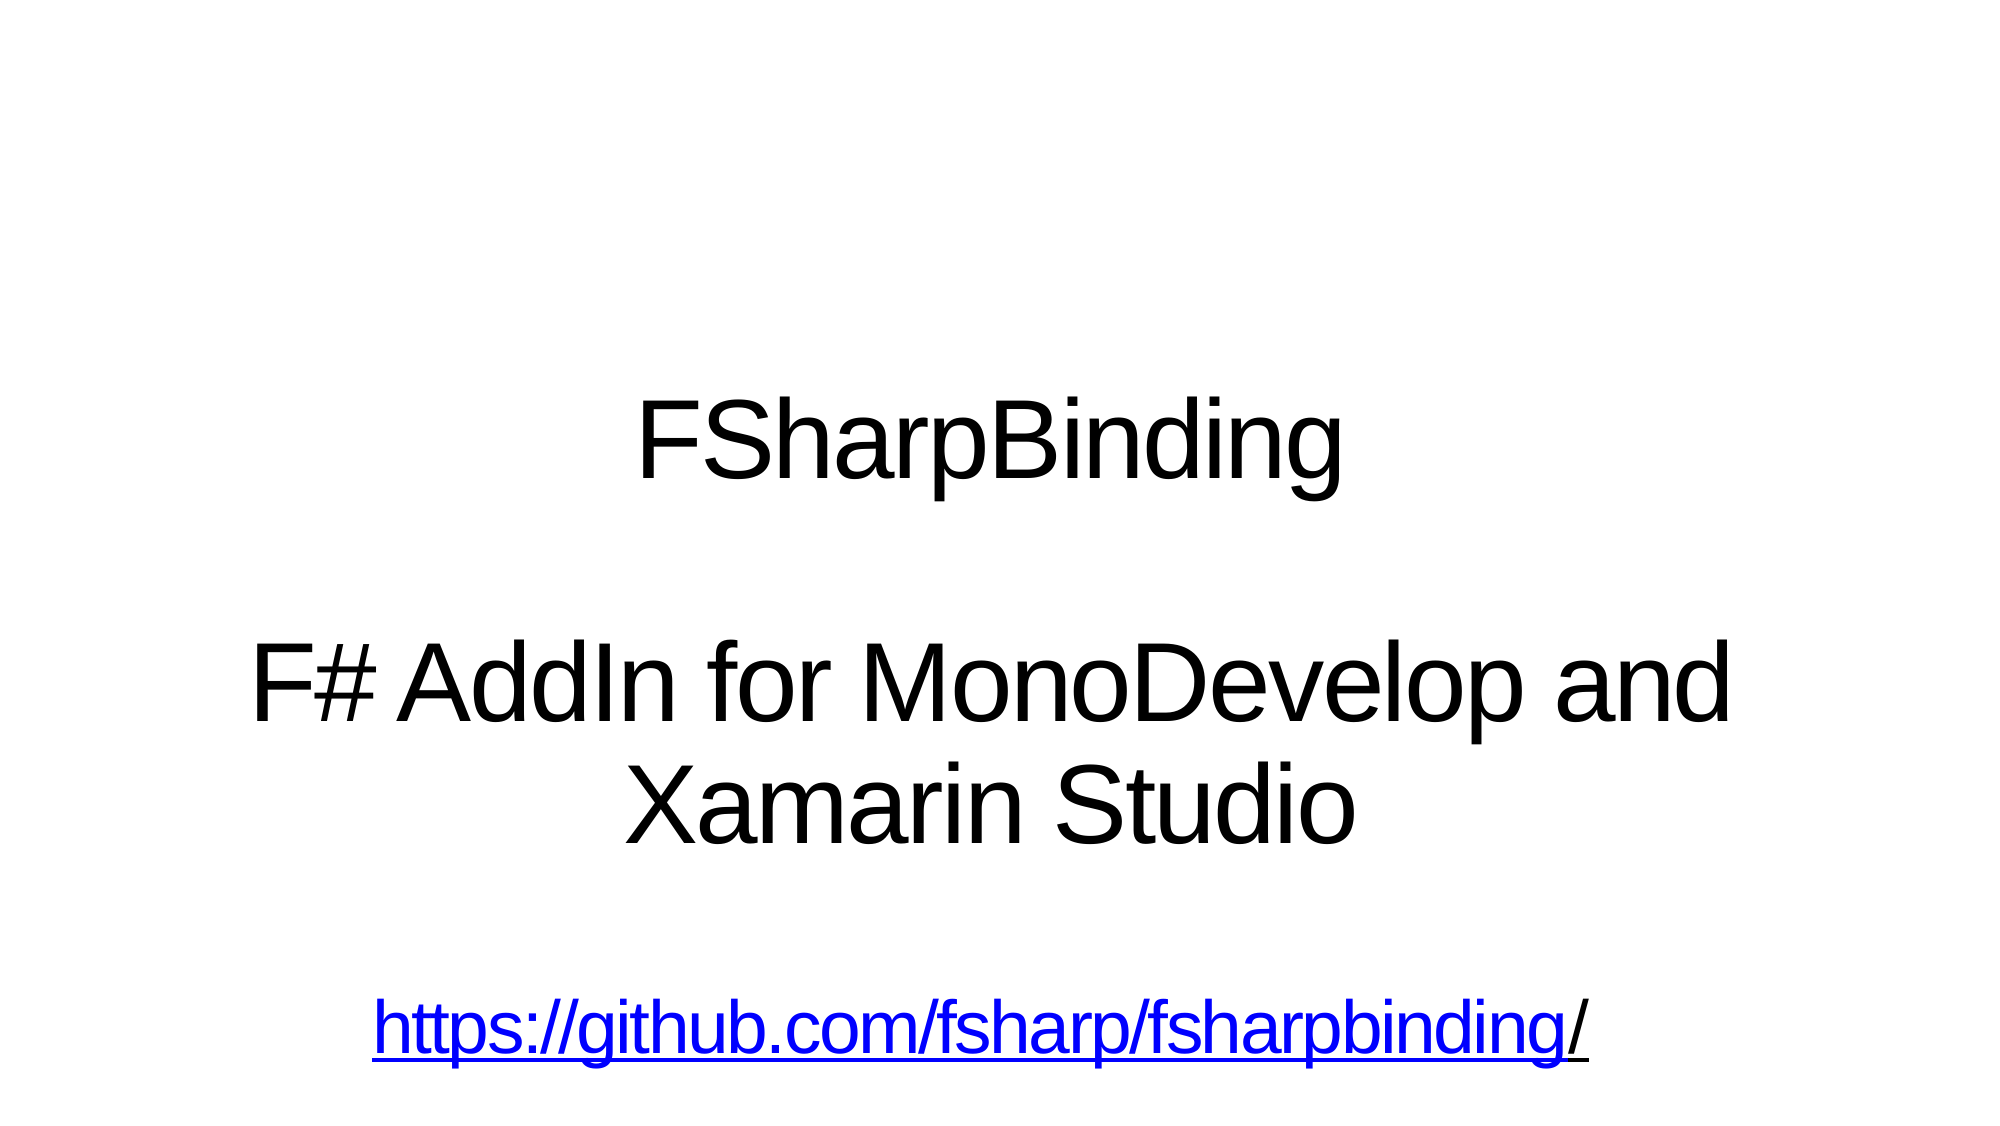

# FSharpBinding F# AddIn for MonoDevelop and Xamarin Studio https://github.com/fsharp/fsharpbinding/